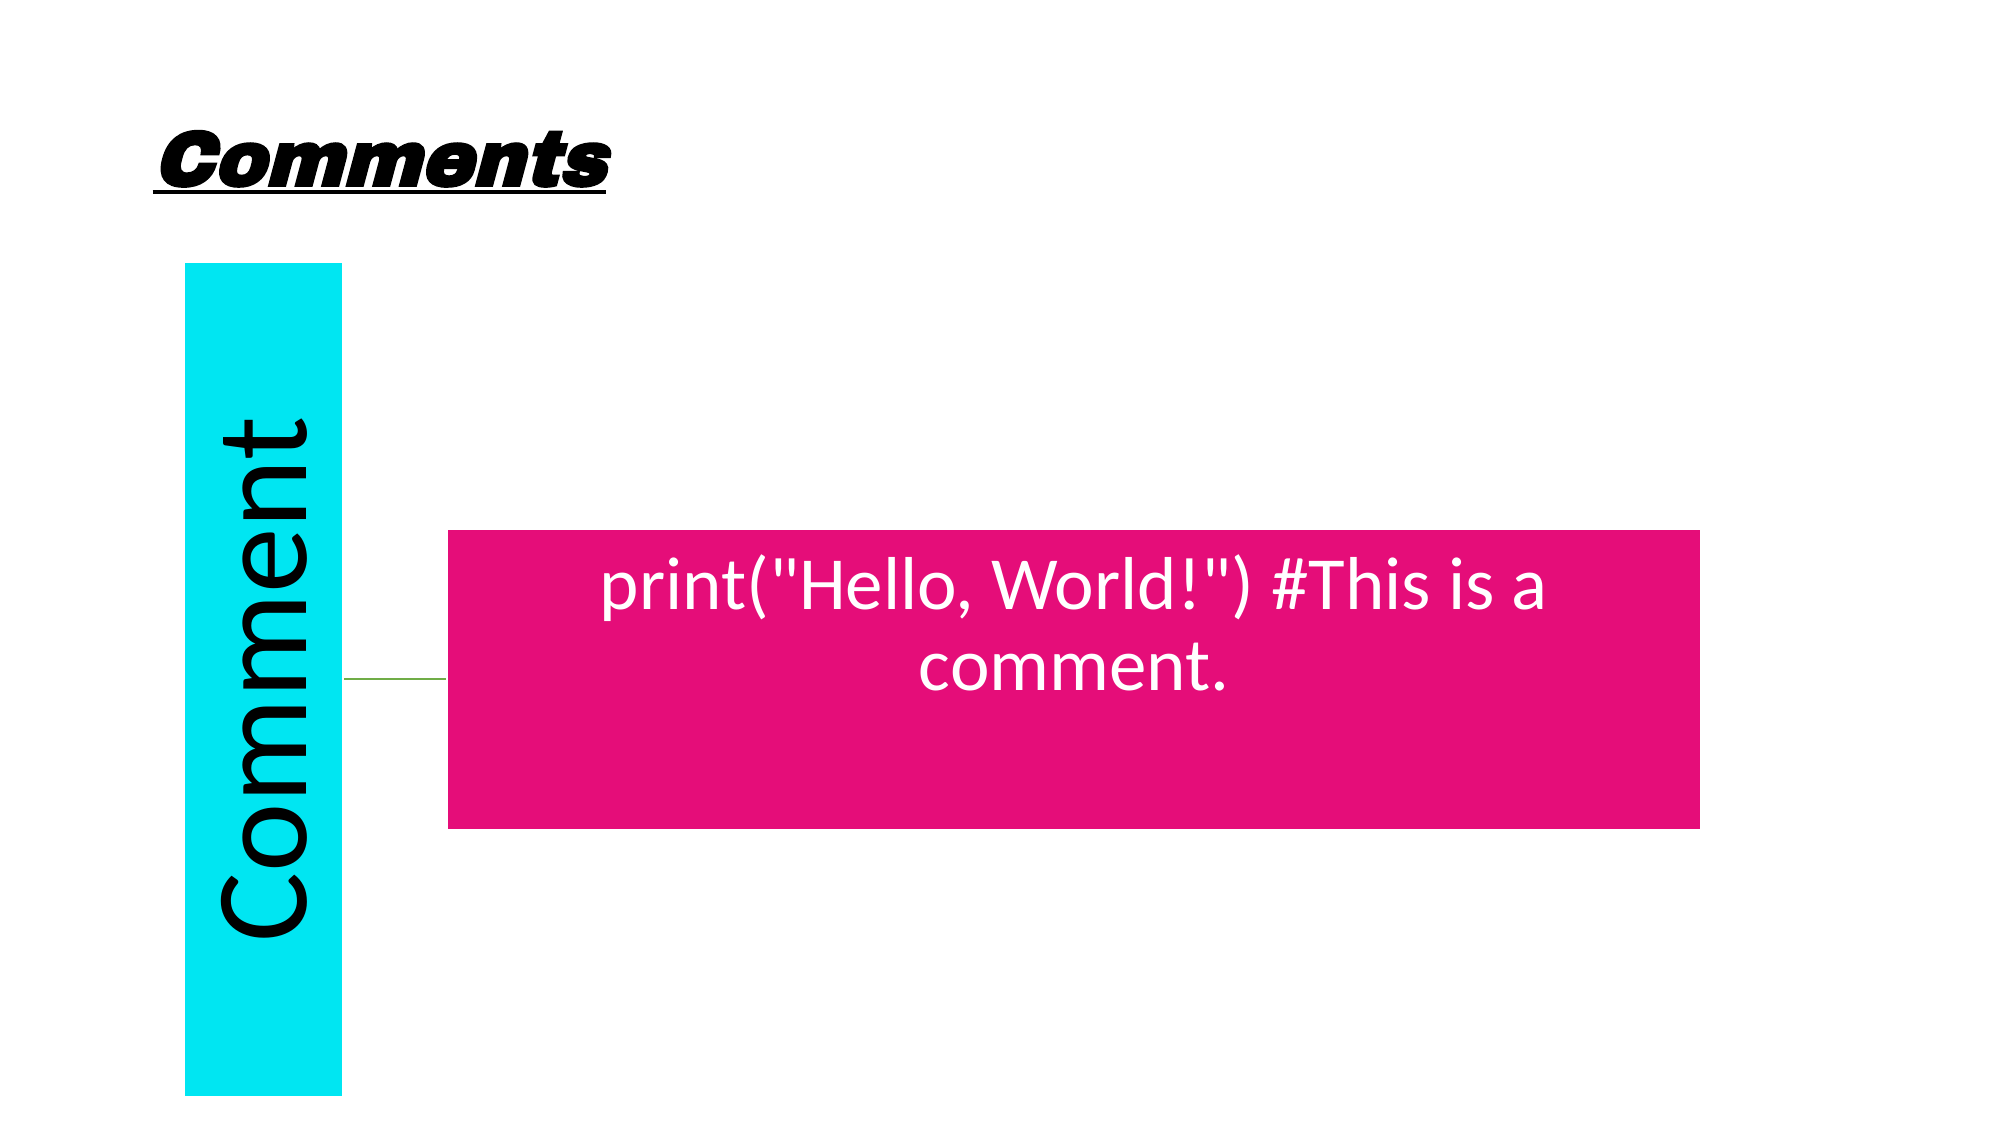

# Comments

Comment
print("Hello, World!") #This is a comment.